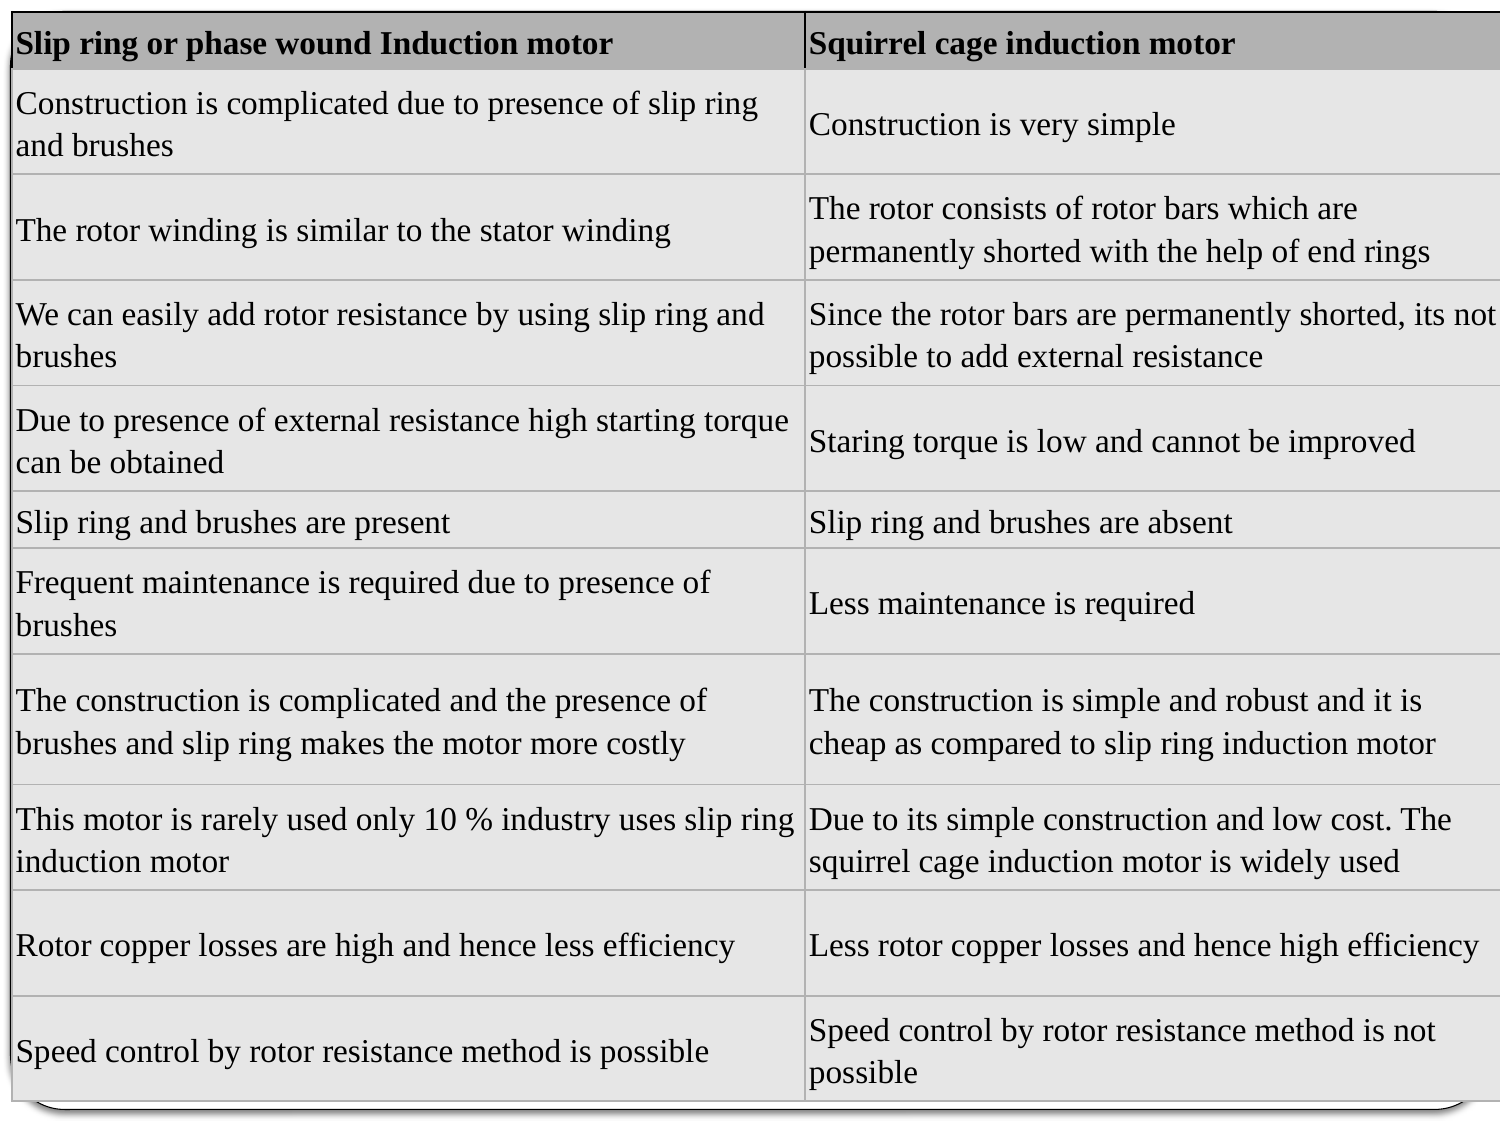

| Slip ring or phase wound Induction motor | Squirrel cage induction motor |
| --- | --- |
| Construction is complicated due to presence of slip ring and brushes | Construction is very simple |
| The rotor winding is similar to the stator winding | The rotor consists of rotor bars which are permanently shorted with the help of end rings |
| We can easily add rotor resistance by using slip ring and brushes | Since the rotor bars are permanently shorted, its not possible to add external resistance |
| Due to presence of external resistance high starting torque can be obtained | Staring torque is low and cannot be improved |
| Slip ring and brushes are present | Slip ring and brushes are absent |
| Frequent maintenance is required due to presence of brushes | Less maintenance is required |
| The construction is complicated and the presence of brushes and slip ring makes the motor more costly | The construction is simple and robust and it is cheap as compared to slip ring induction motor |
| This motor is rarely used only 10 % industry uses slip ring induction motor | Due to its simple construction and low cost. The squirrel cage induction motor is widely used |
| Rotor copper losses are high and hence less efficiency | Less rotor copper losses and hence high efficiency |
| Speed control by rotor resistance method is possible | Speed control by rotor resistance method is not possible |